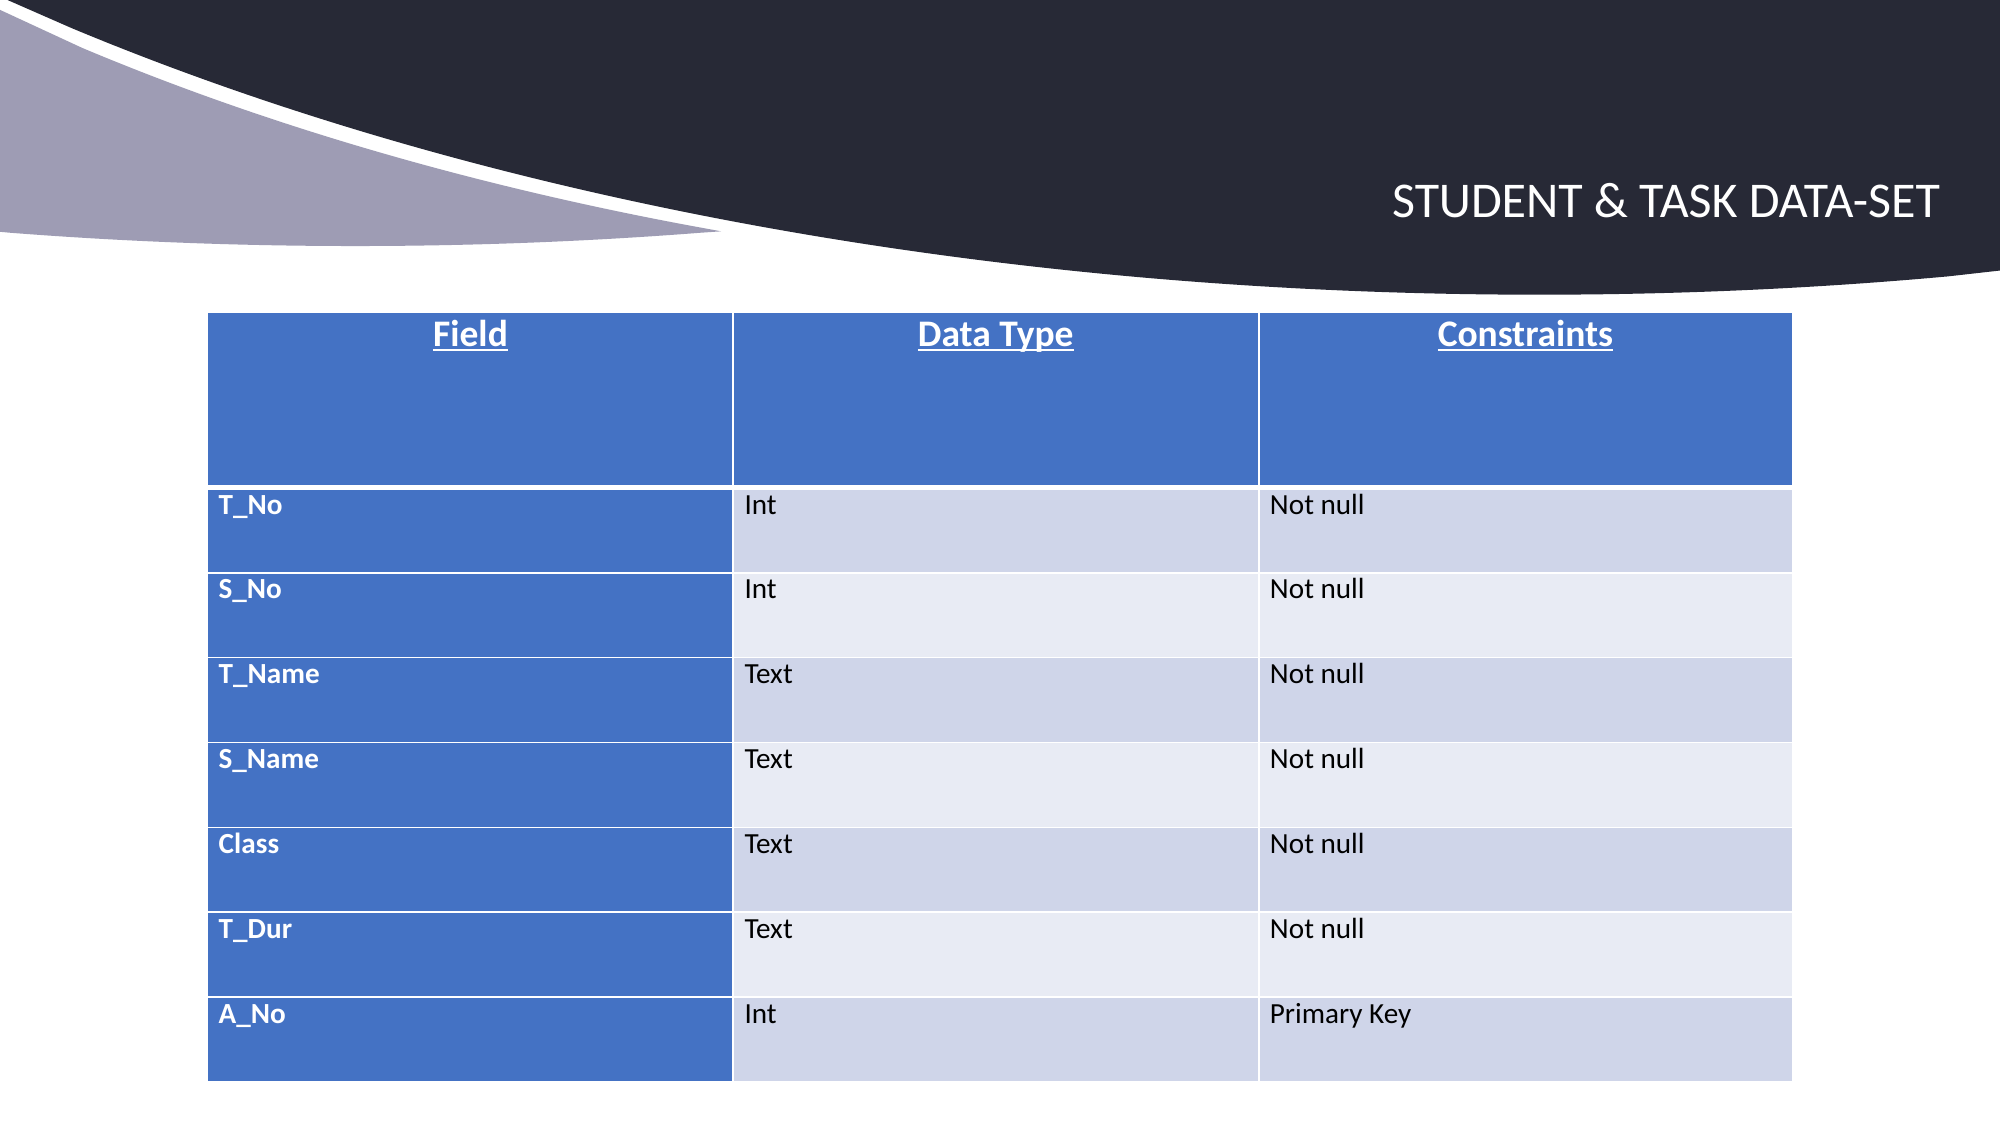

Student & Task Data-Set
| Field | Data Type | Constraints |
| --- | --- | --- |
| T\_No | Int | Not null |
| S\_No | Int | Not null |
| T\_Name | Text | Not null |
| S\_Name | Text | Not null |
| Class | Text | Not null |
| T\_Dur | Text | Not null |
| A\_No | Int | Primary Key |